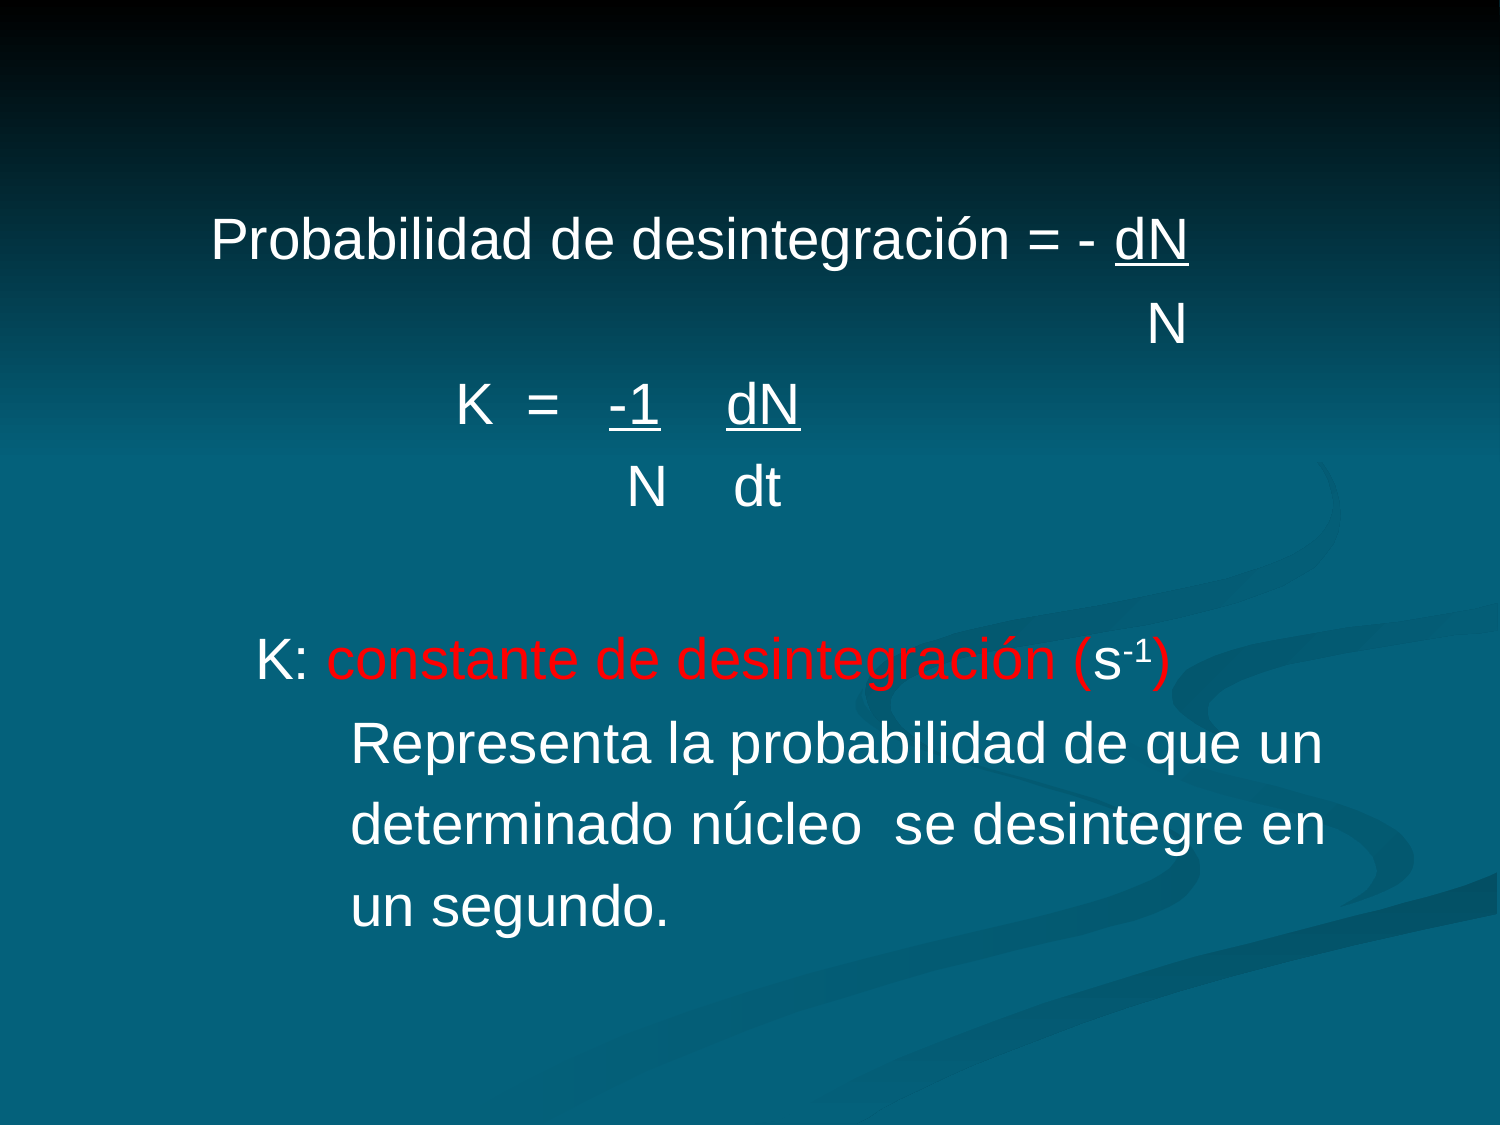

Probabilidad de desintegración = - dN
                                                                 N
	                   K  =   -1    dN
                                 N    dt

           K: constante de desintegración (s-1)
                Representa la probabilidad de que un
                determinado núcleo  se desintegre en
                un segundo.